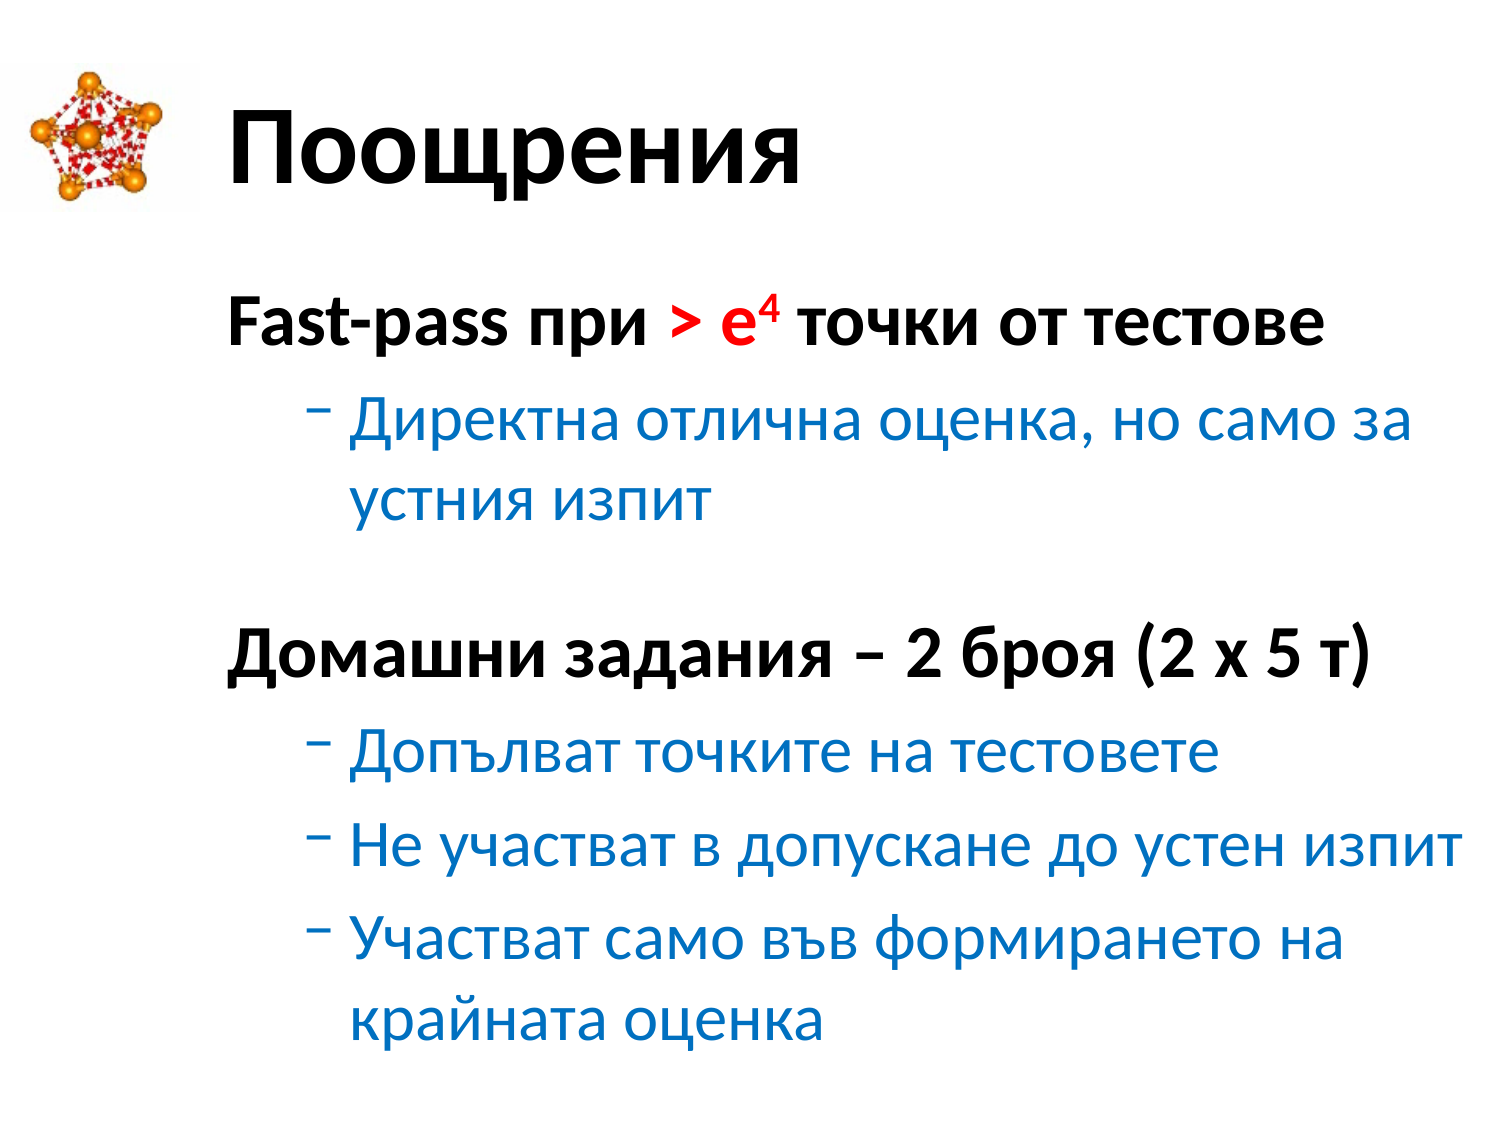

# Поощрения
Fast-pass при > е4 точки от тестове
Директна отлична оценка, но само за устния изпит

Домашни задания – 2 броя (2 x 5 т)
Допълват точките на тестовете
Не участват в допускане до устен изпит
Участват само във формирането на крайната оценка